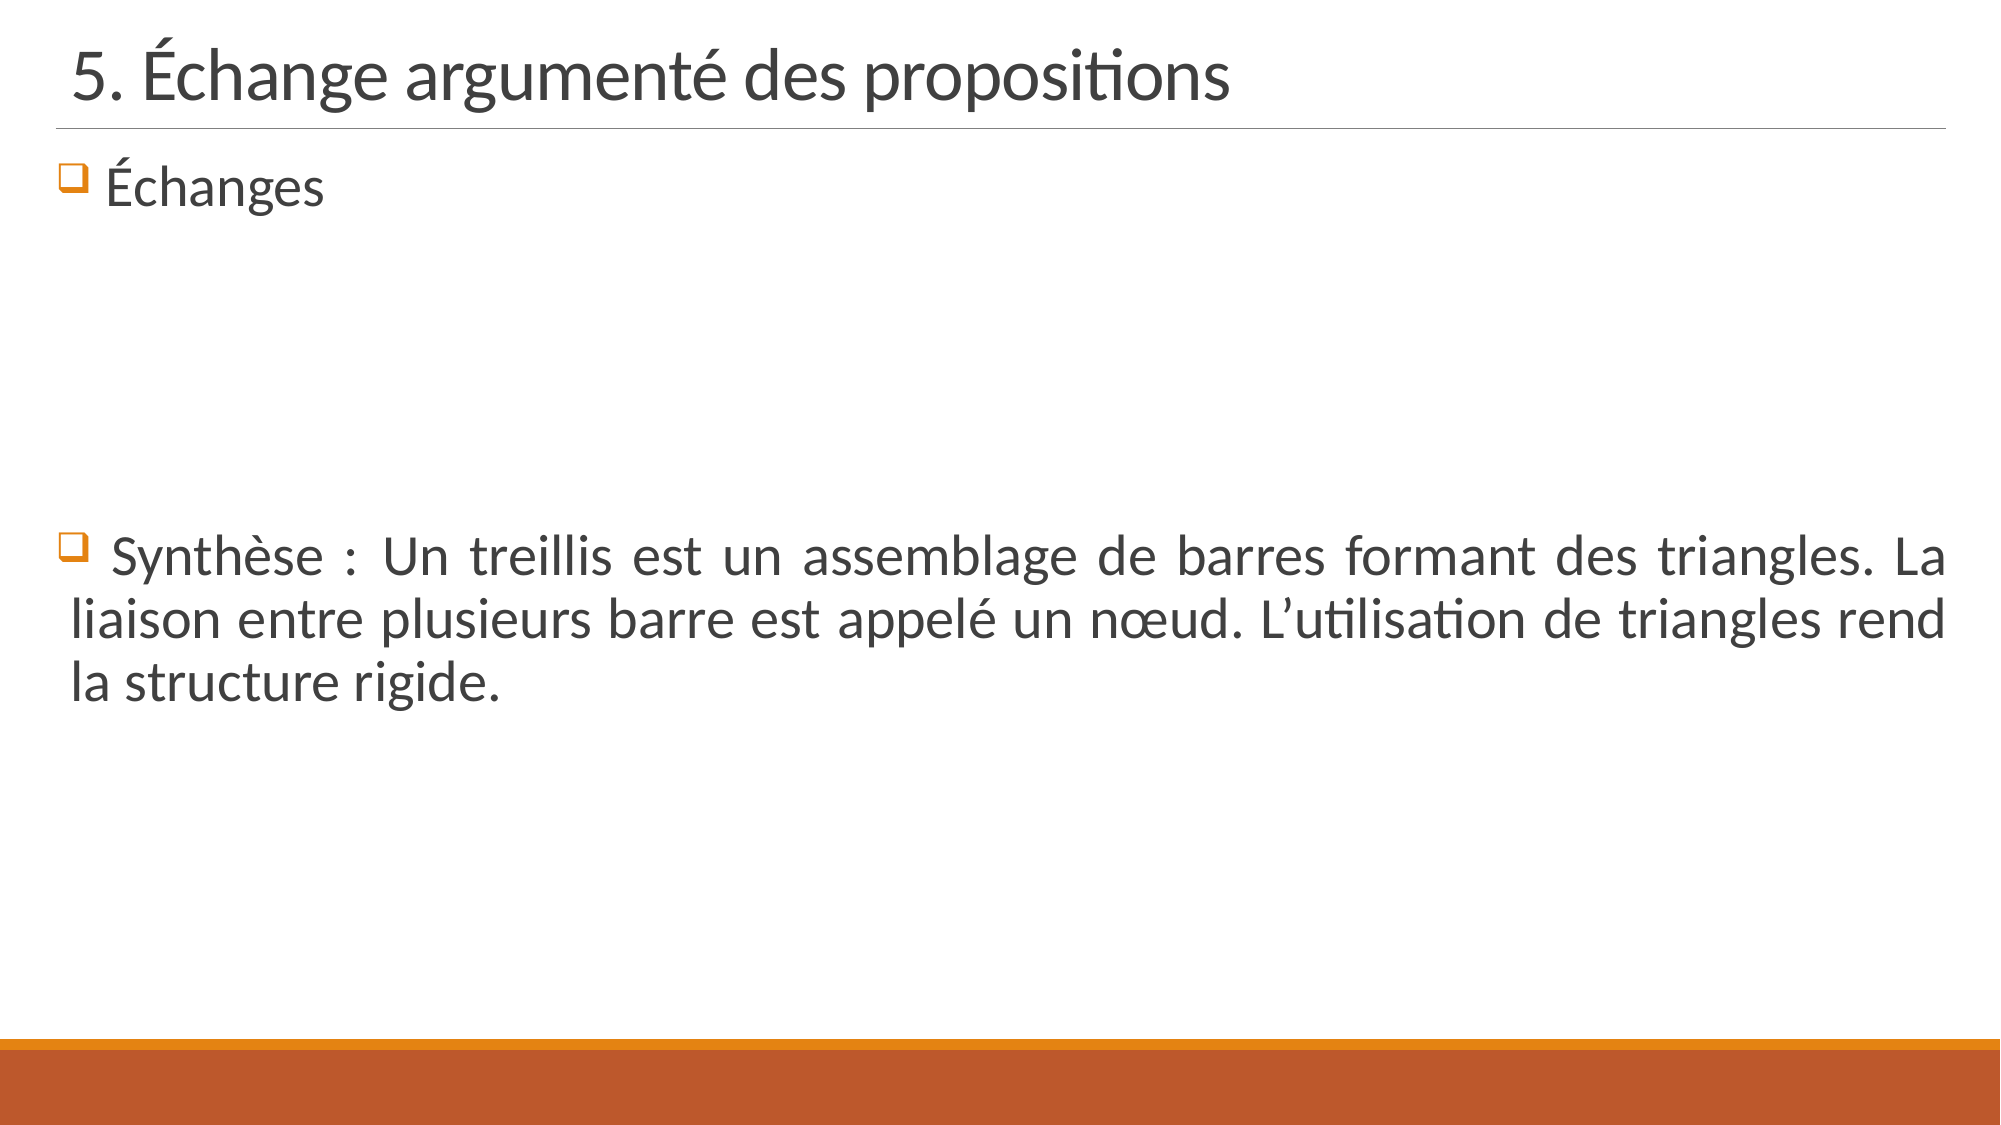

# 5. Échange argumenté des propositions
 Échanges

 Synthèse :	Un treillis est un assemblage de barres formant des triangles. La liaison entre plusieurs barre est appelé un nœud. L’utilisation de triangles rend la structure rigide.